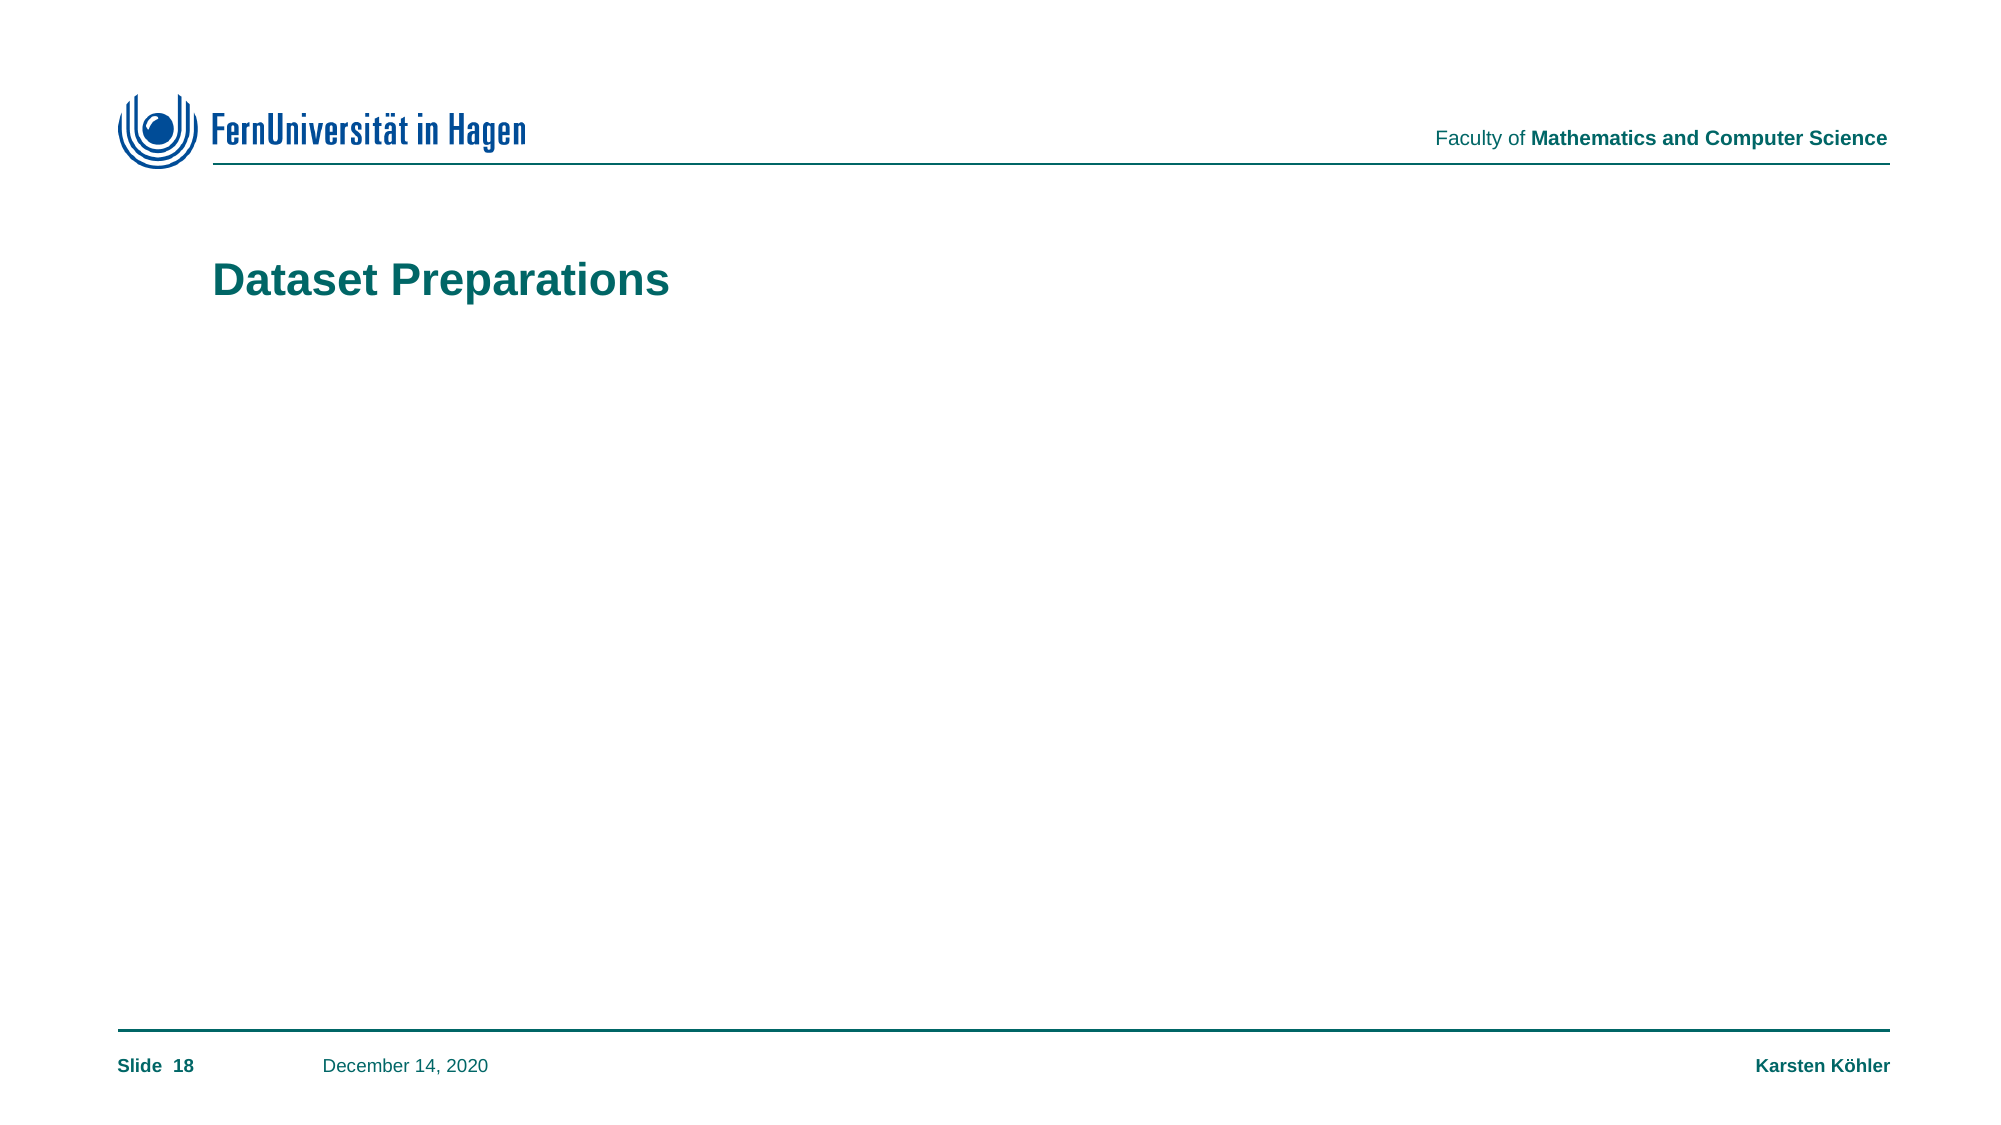

# Dataset Preparations

18
December 14, 2020
Karsten Köhler